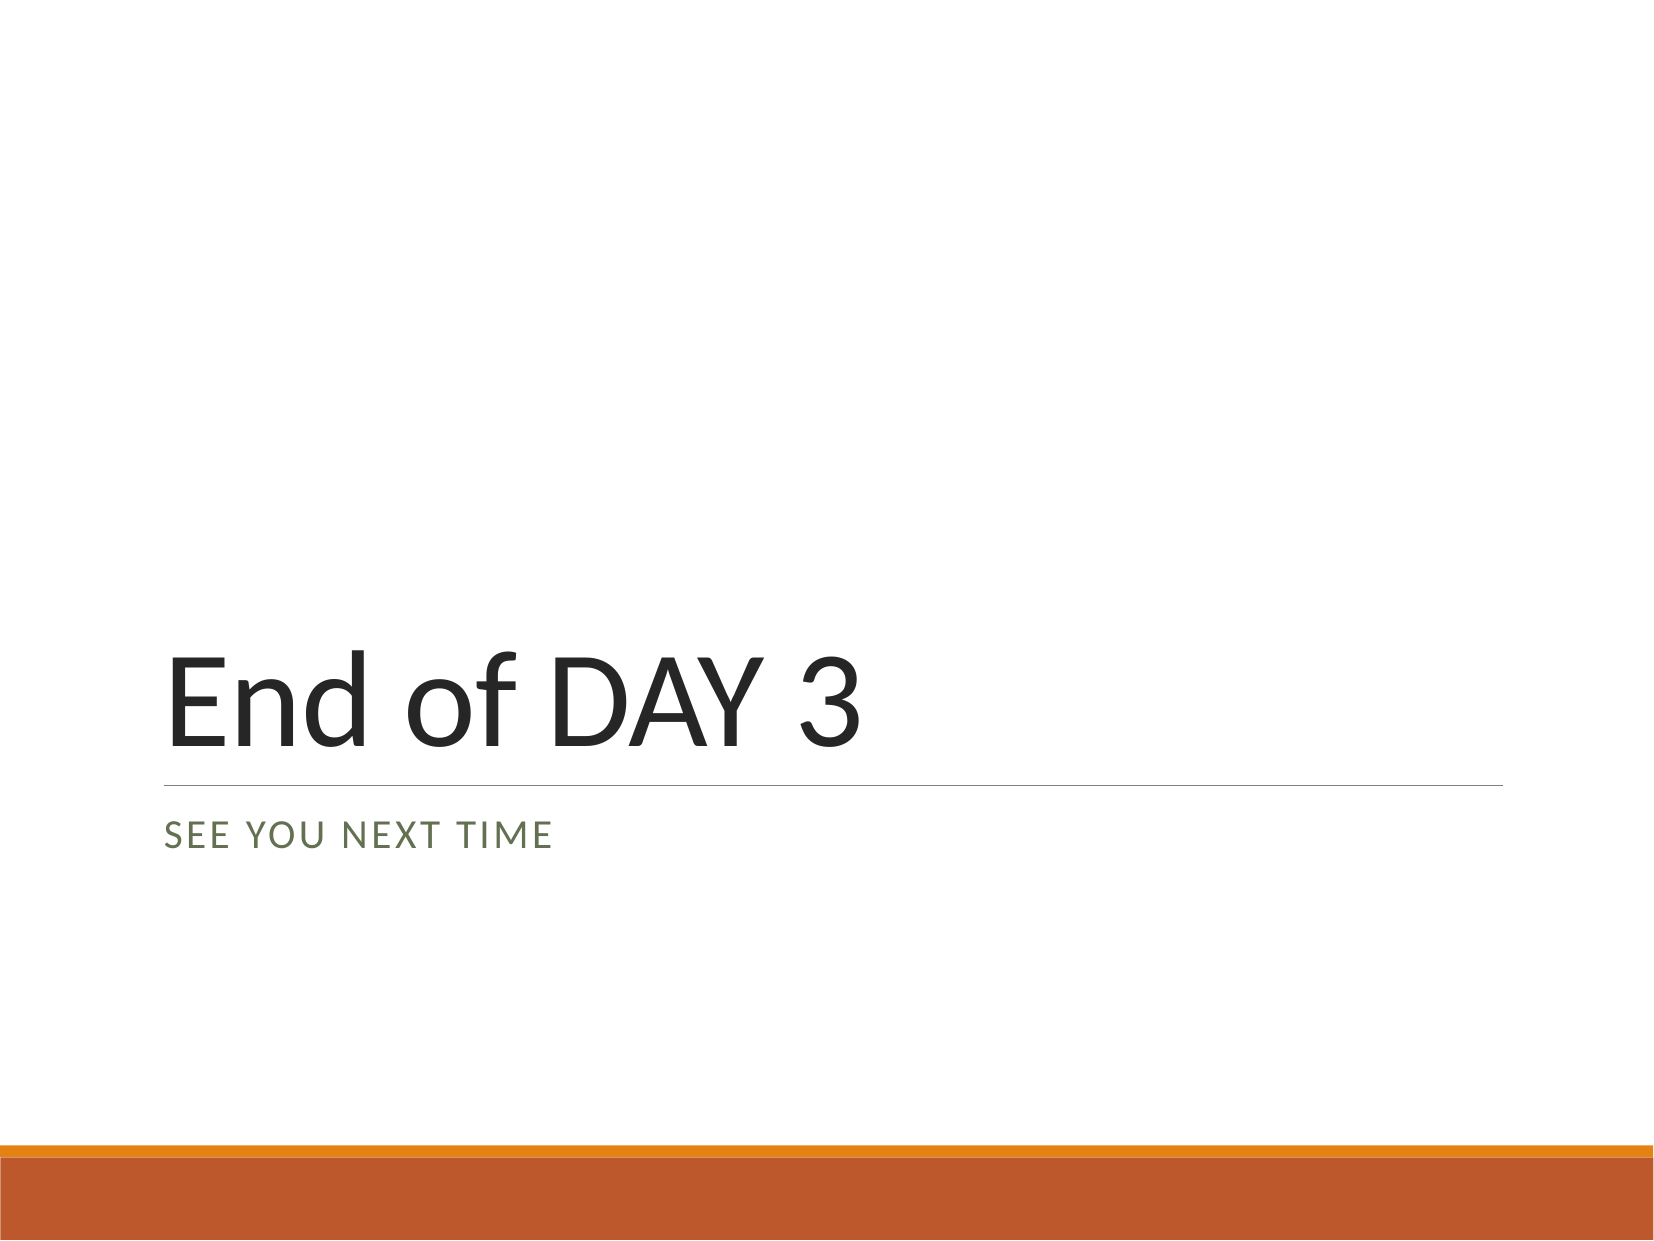

# End of DAY 3
See you NEXT TIME